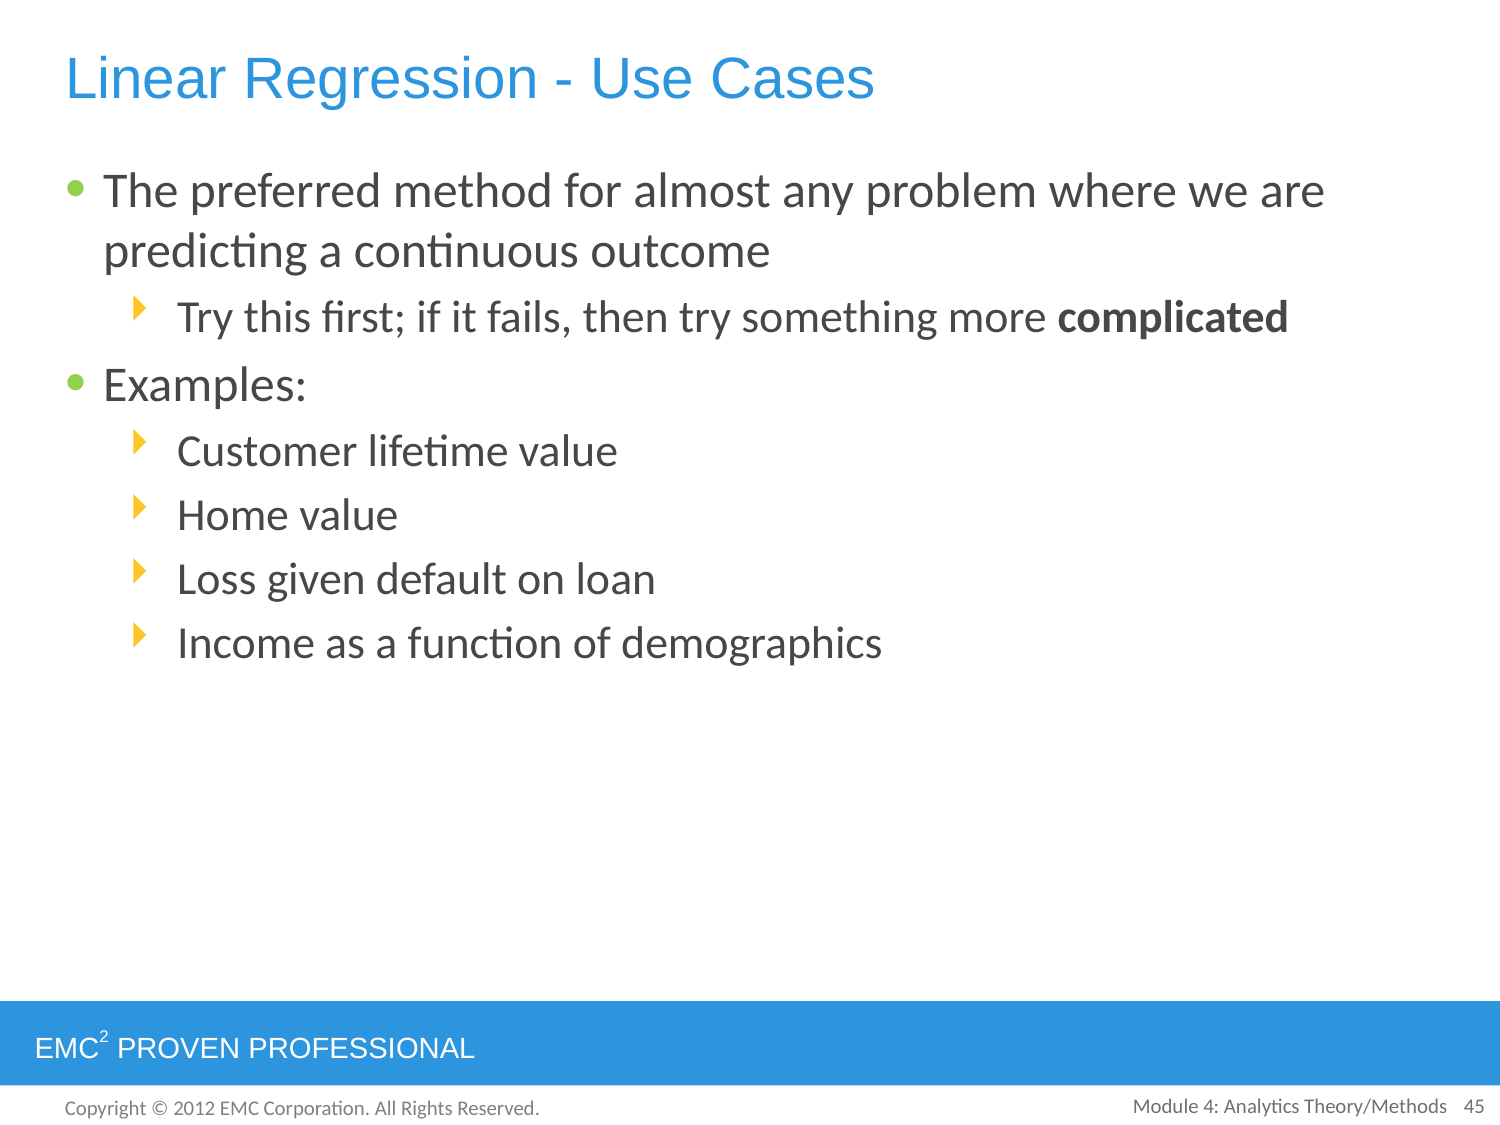

# Linear Regression - Use Cases
The preferred method for almost any problem where we are predicting a continuous outcome
Try this first; if it fails, then try something more complicated
Examples:
Customer lifetime value
Home value
Loss given default on loan
Income as a function of demographics
Module 4: Analytics Theory/Methods
45